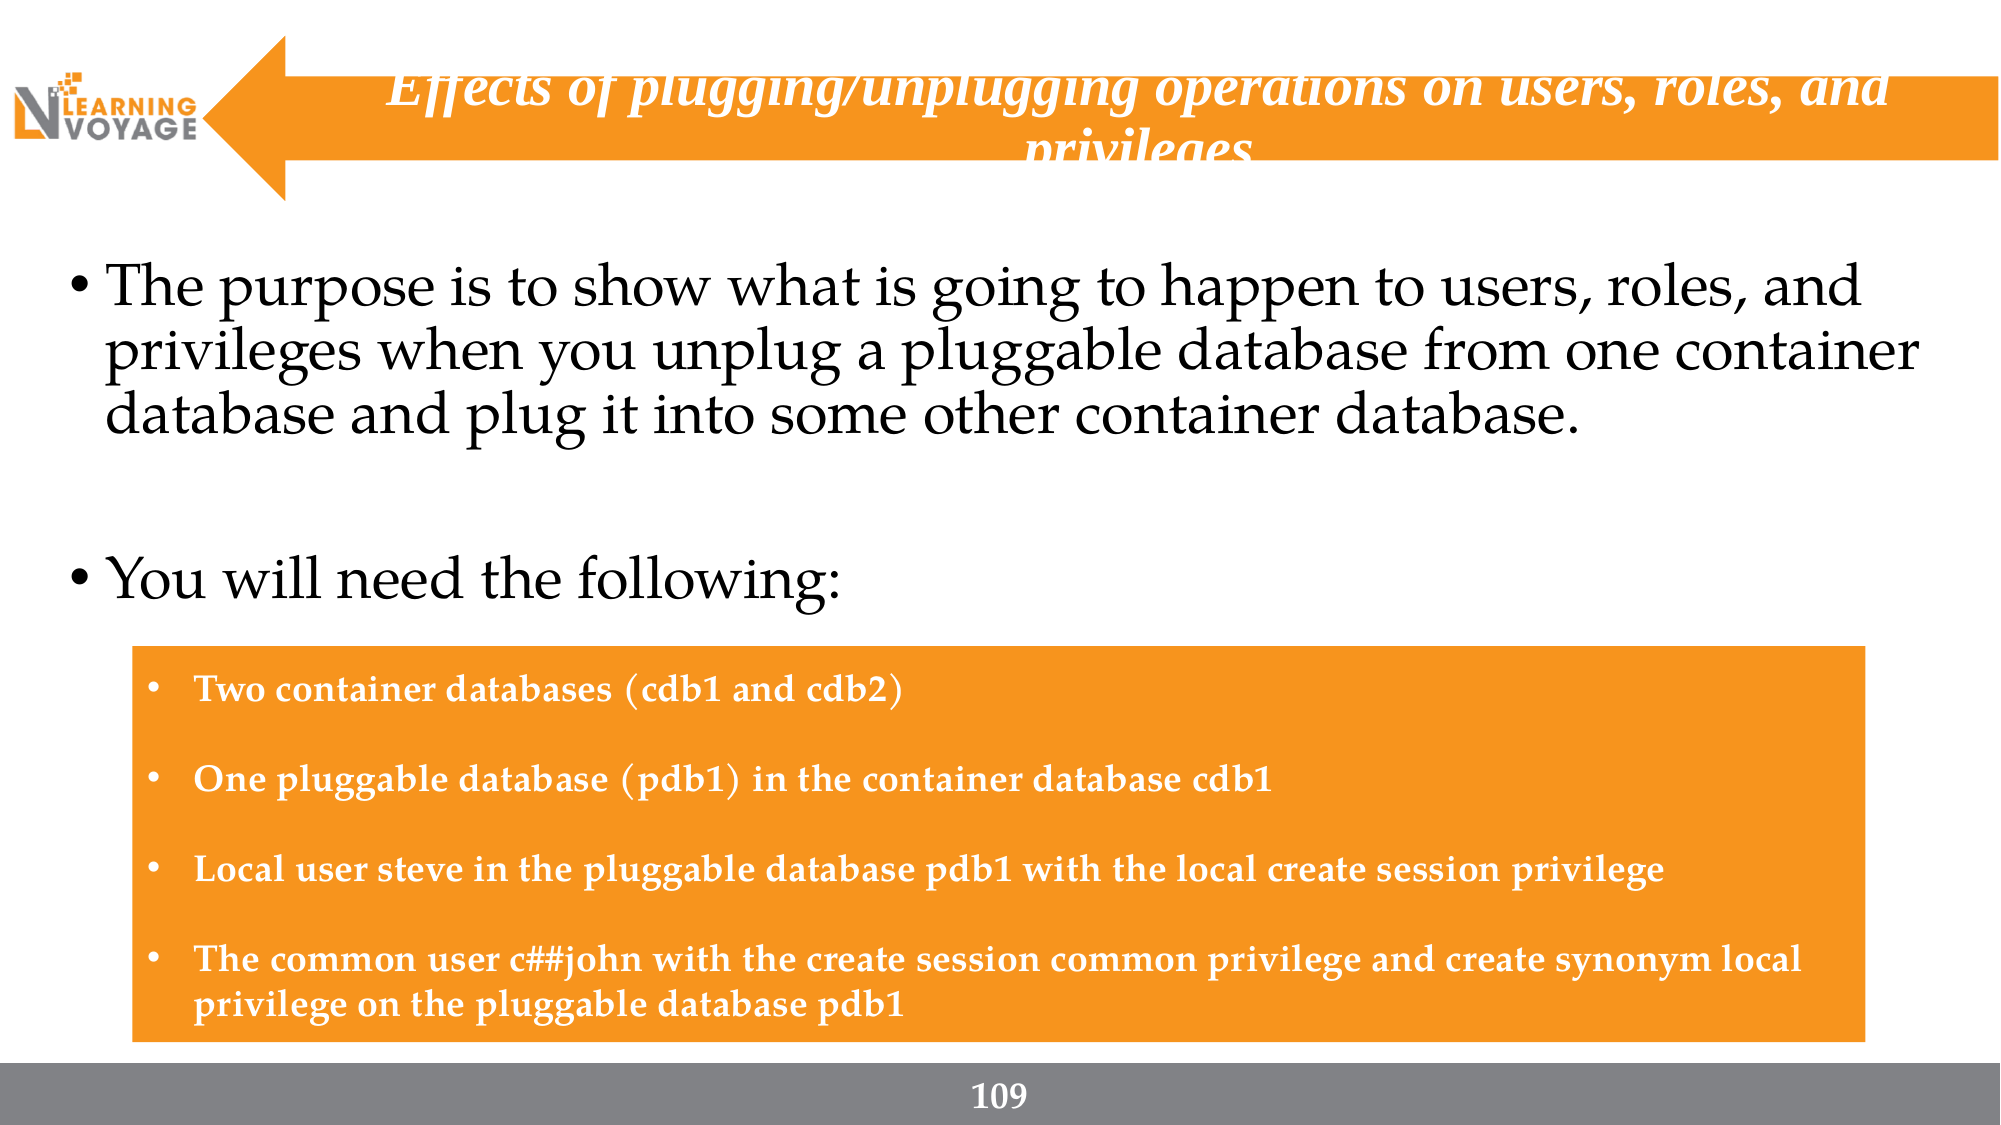

# Effects of plugging/unplugging operations on users, roles, and privileges
The purpose is to show what is going to happen to users, roles, and privileges when you unplug a pluggable database from one container database and plug it into some other container database.

You will need the following:
Two container databases (cdb1 and cdb2)

One pluggable database (pdb1) in the container database cdb1

Local user steve in the pluggable database pdb1 with the local create session privilege

The common user c##john with the create session common privilege and create synonym local privilege on the pluggable database pdb1
109